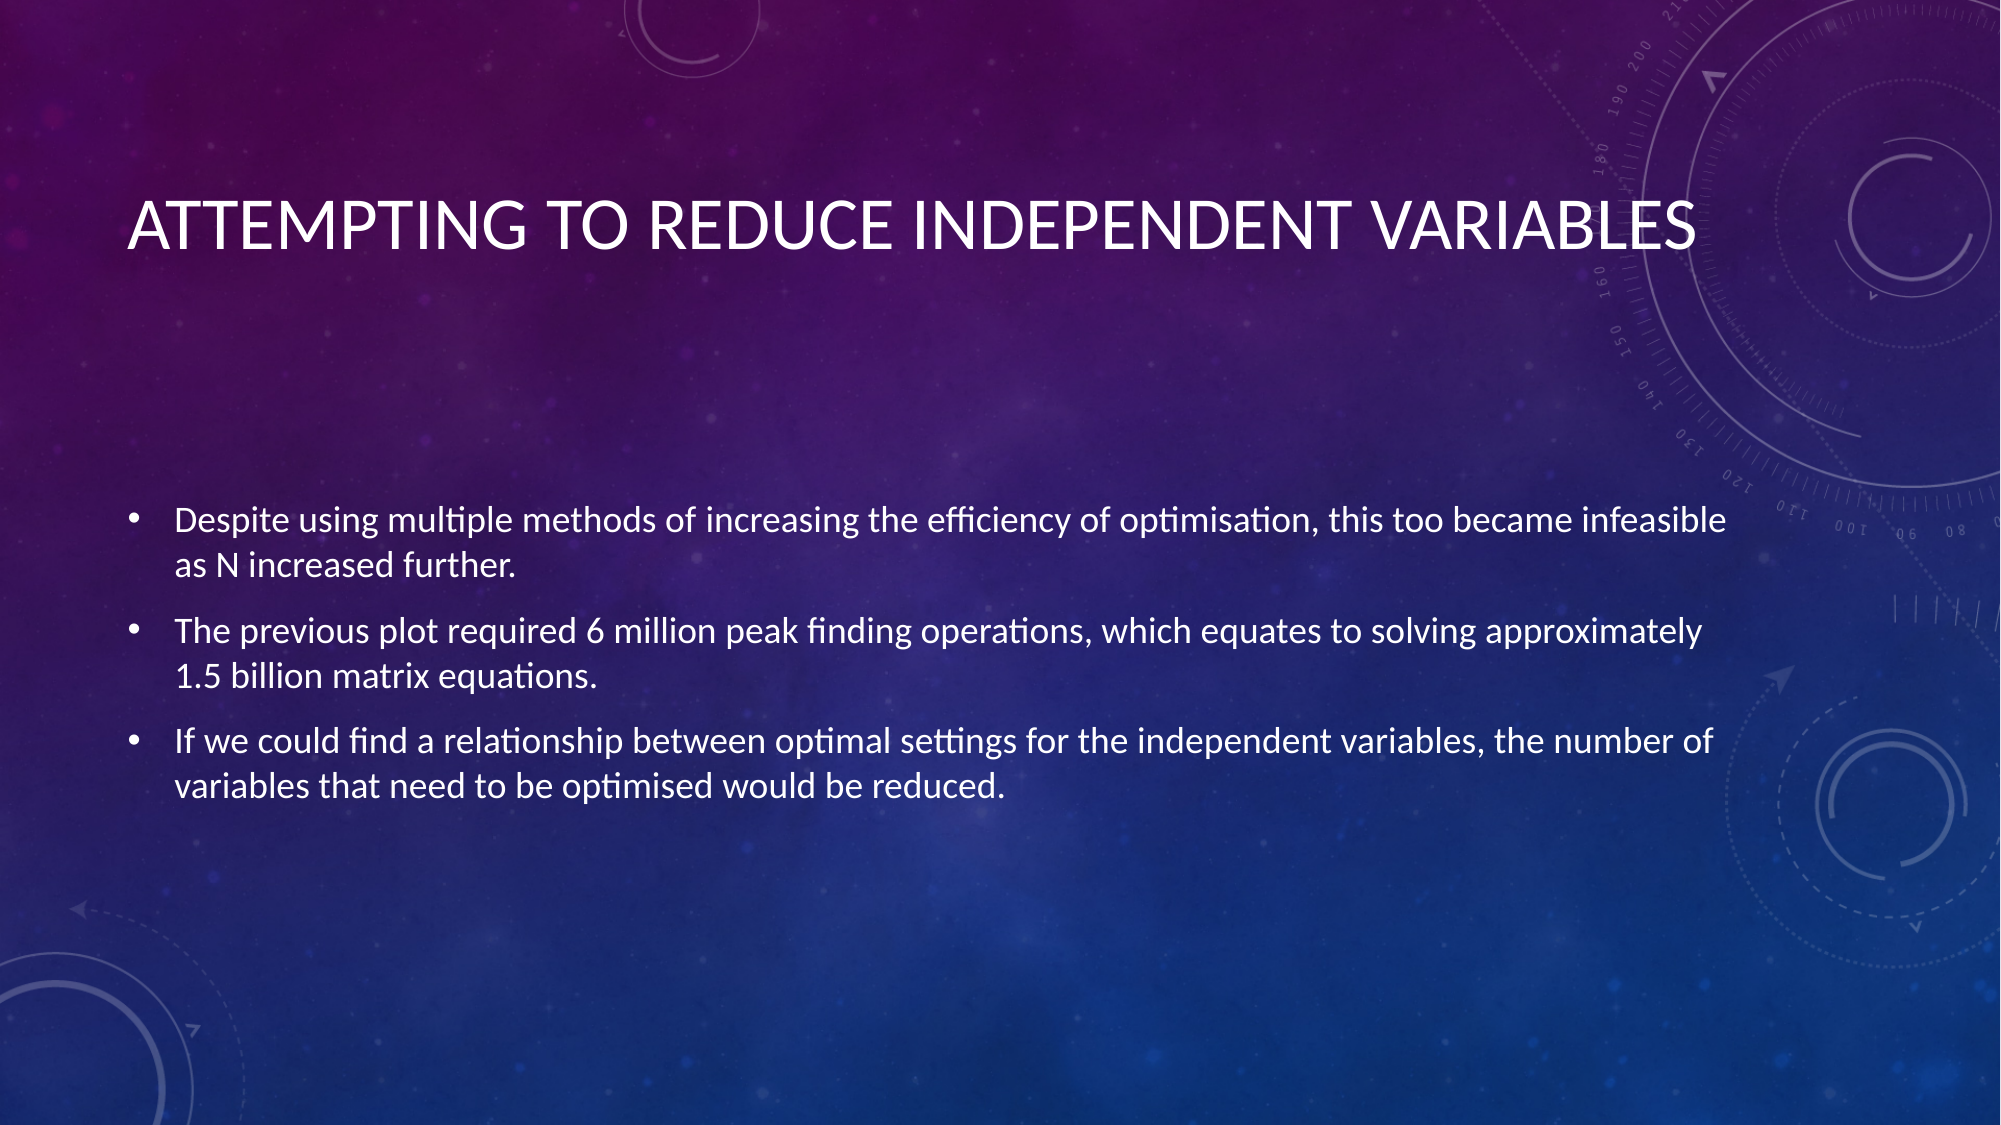

# Attempting to reduce independent variables
Despite using multiple methods of increasing the efficiency of optimisation, this too became infeasible as N increased further.
The previous plot required 6 million peak finding operations, which equates to solving approximately 1.5 billion matrix equations.
If we could find a relationship between optimal settings for the independent variables, the number of variables that need to be optimised would be reduced.